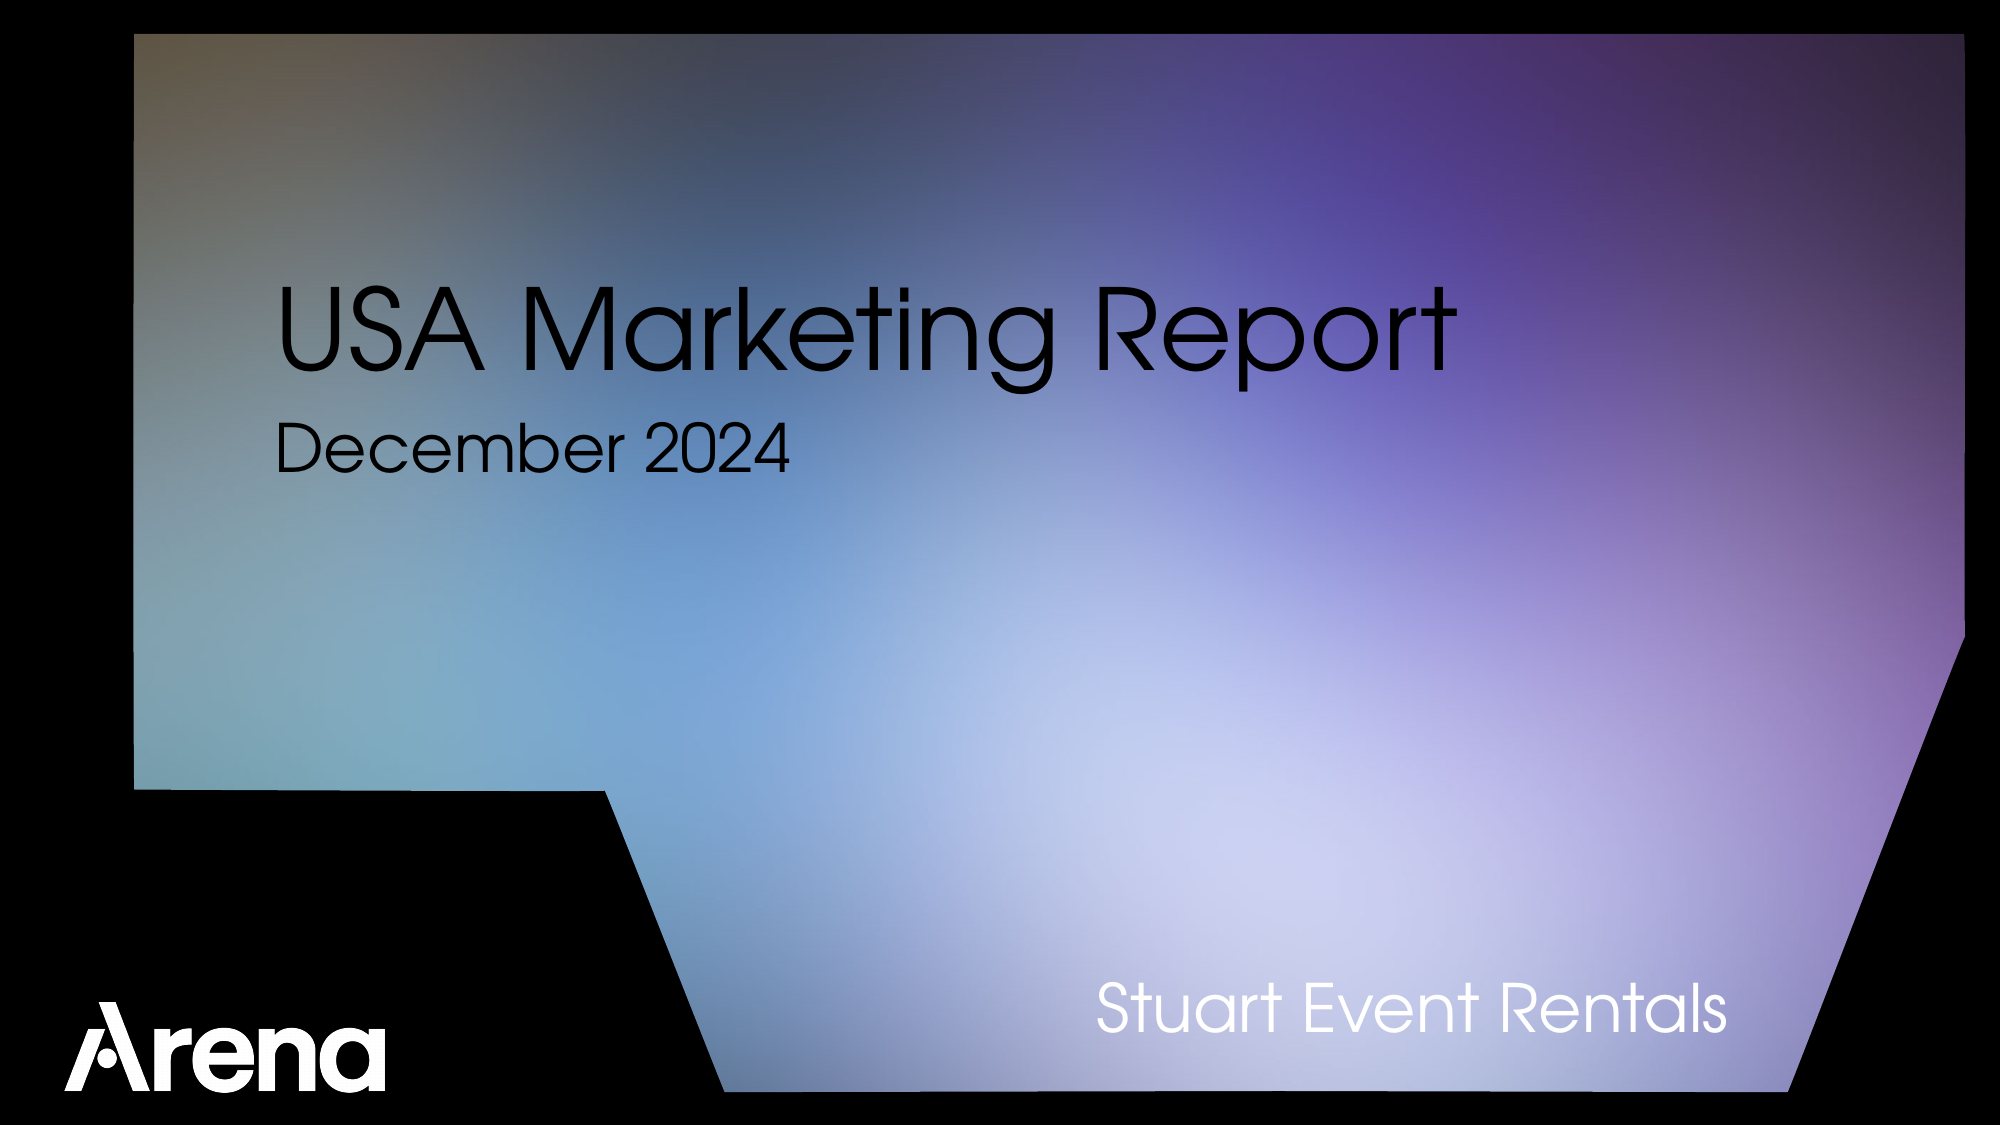

USA Marketing Report
December 2024
Stuart Event Rentals